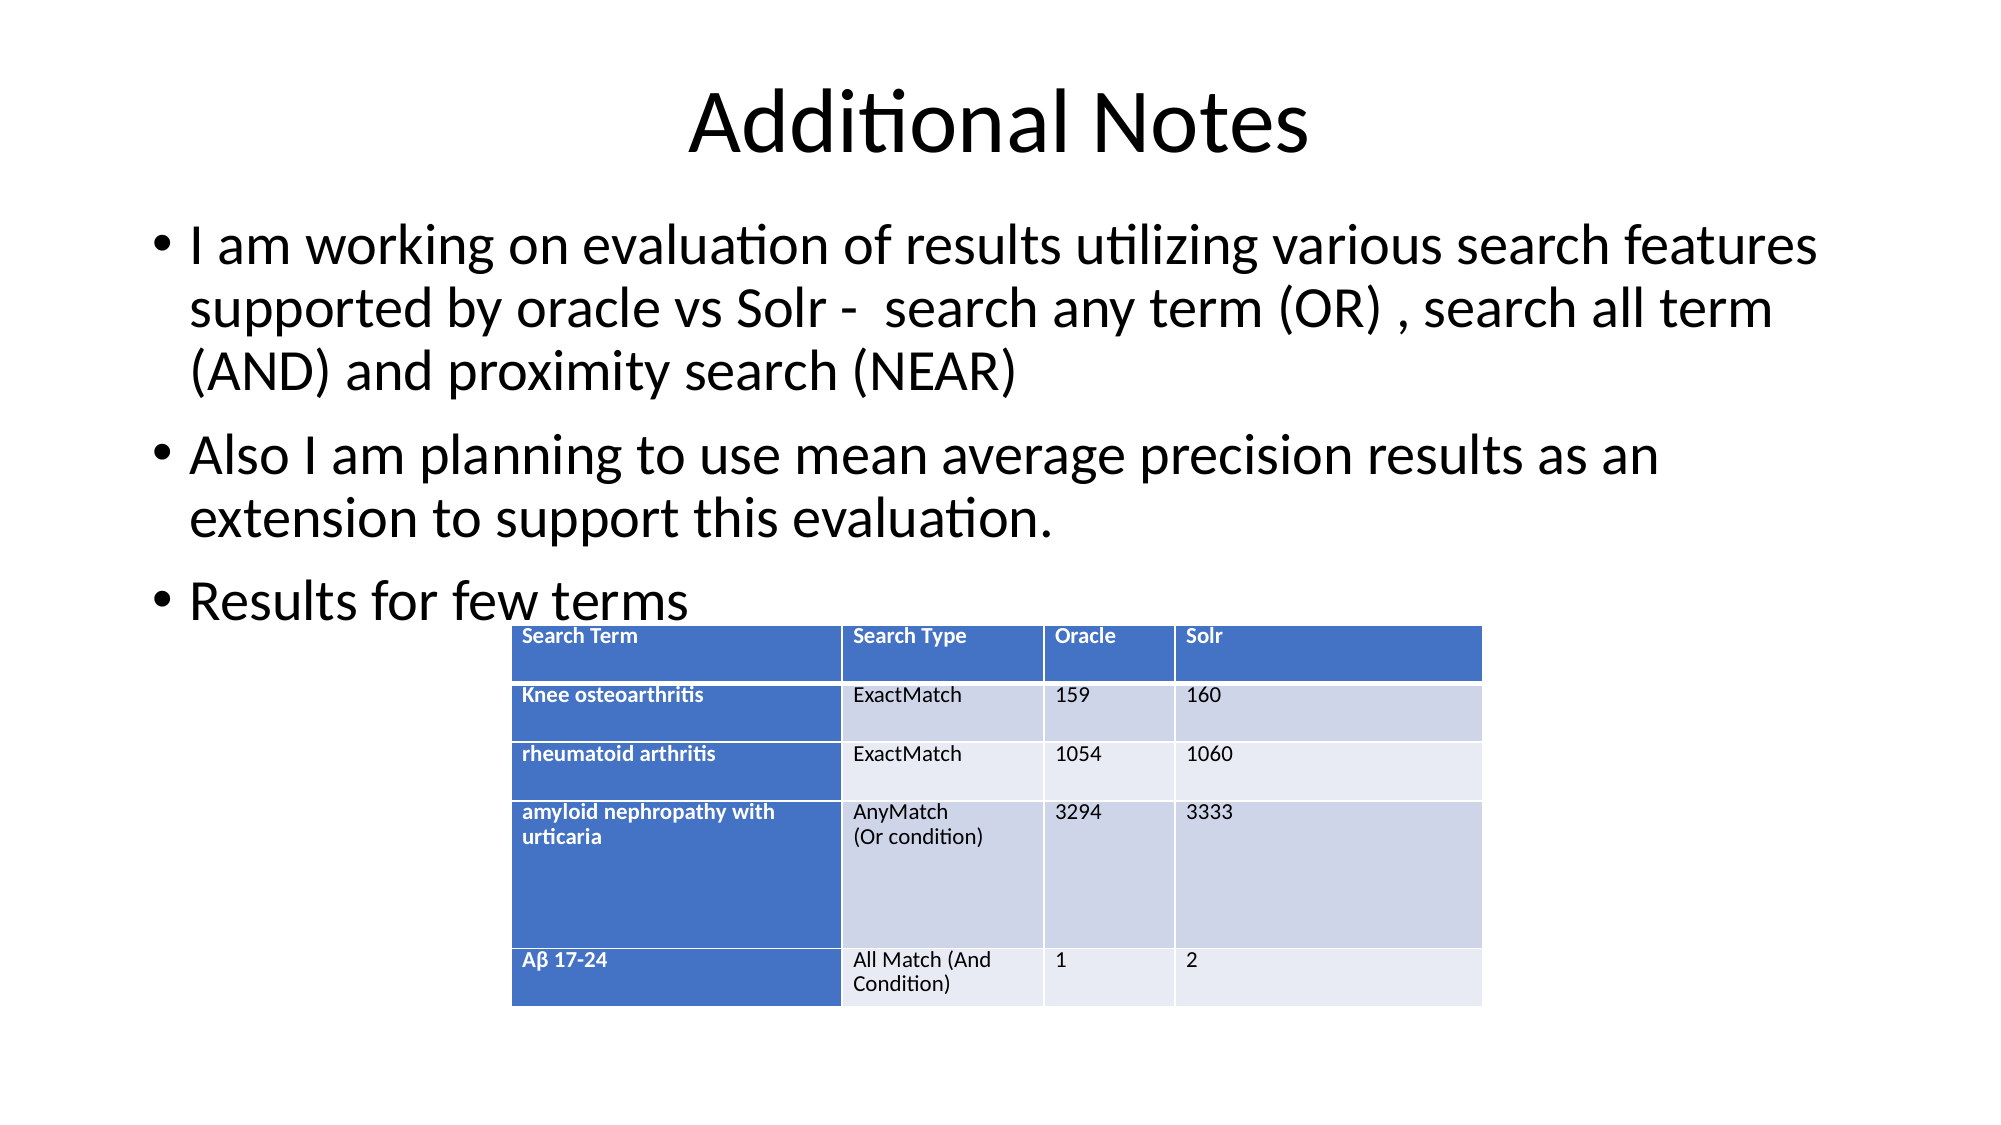

# Additional Notes
I am working on evaluation of results utilizing various search features supported by oracle vs Solr -  search any term (OR) , search all term (AND) and proximity search (NEAR)
Also I am planning to use mean average precision results as an extension to support this evaluation.
Results for few terms

| Search Term | Search Type | Oracle | Solr |
| --- | --- | --- | --- |
| Knee osteoarthritis | ExactMatch | 159 | 160 |
| rheumatoid arthritis | ExactMatch | 1054 | 1060 |
| amyloid nephropathy with urticaria | AnyMatch (Or condition) | 3294 | 3333 |
| Aβ 17-24 | All Match (And Condition) | 1 | 2 |